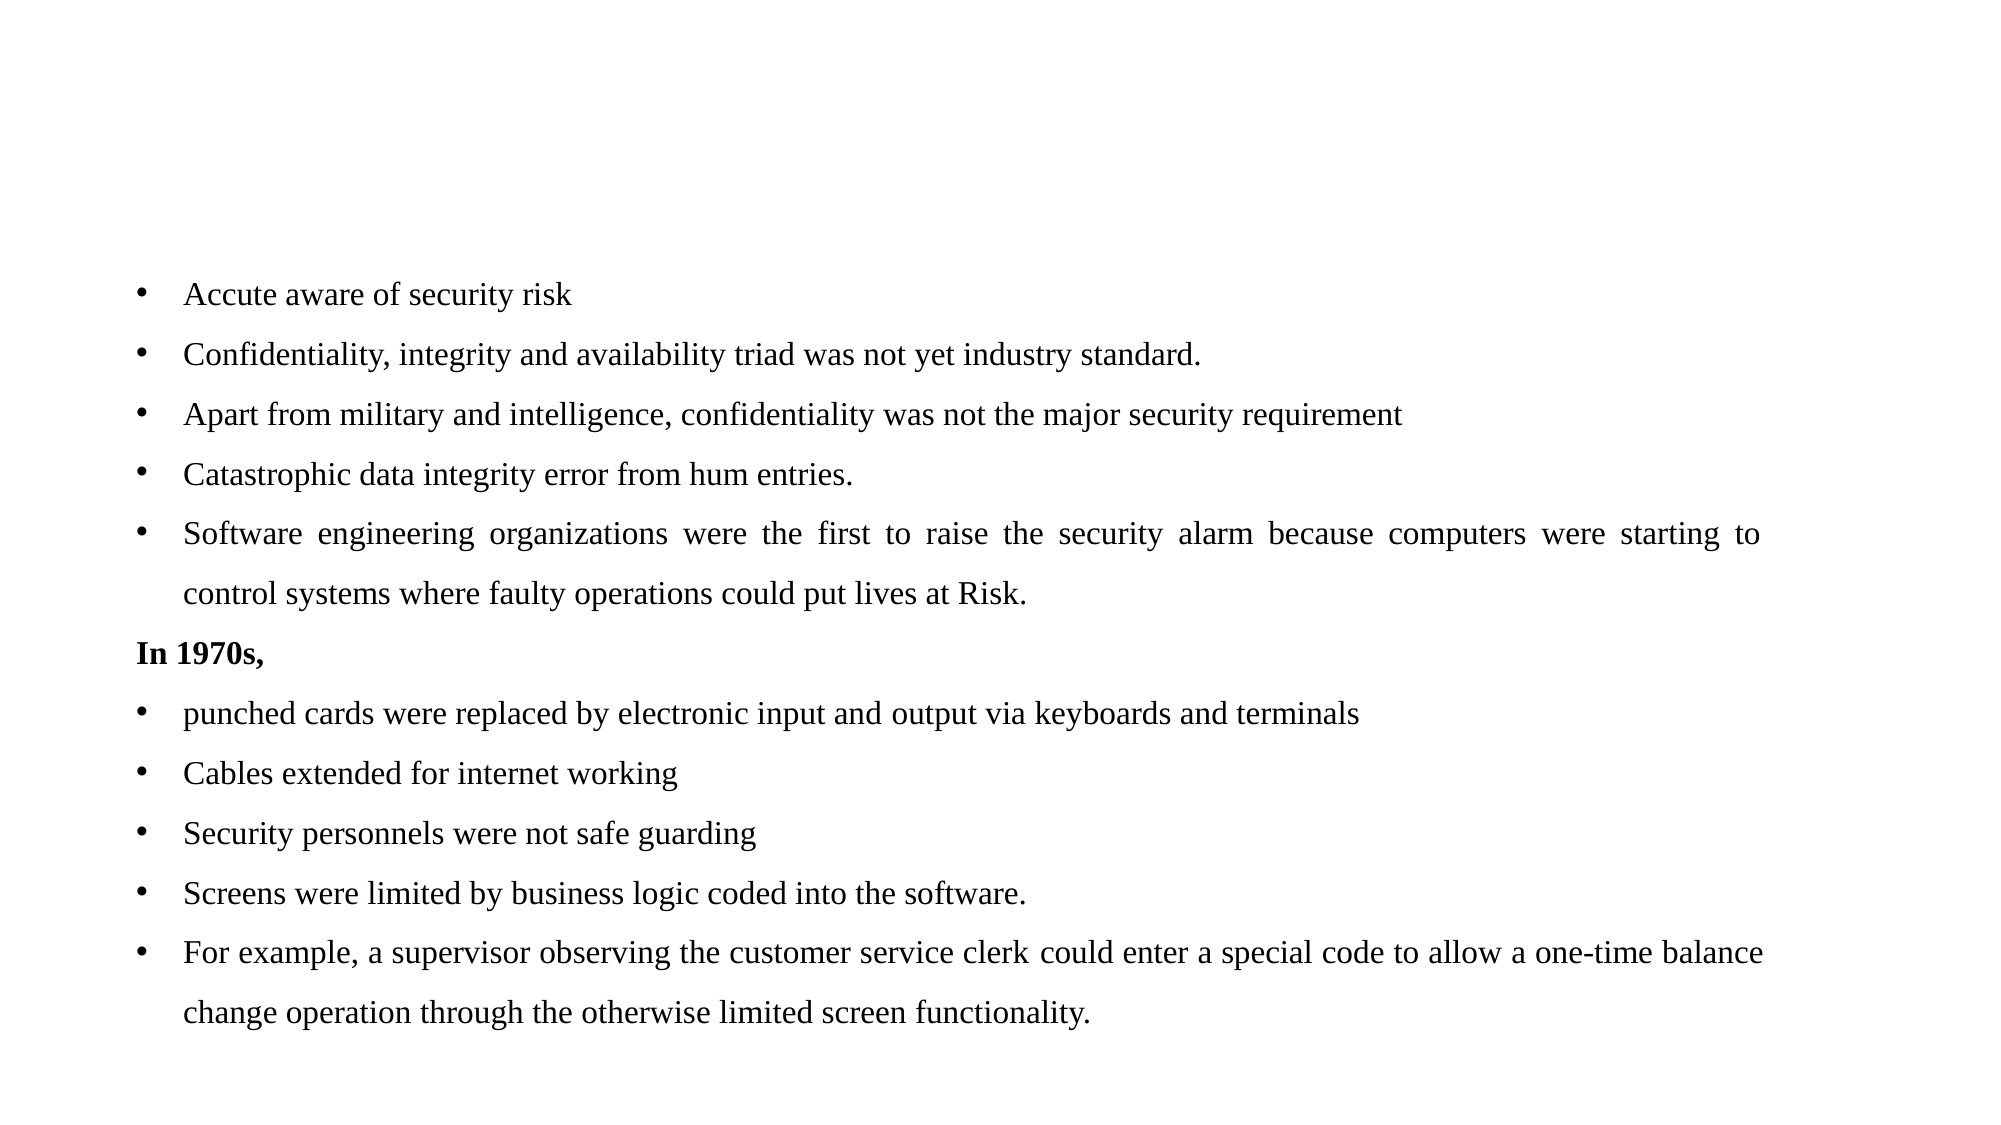

Accute aware of security risk
Confidentiality, integrity and availability triad was not yet industry standard.
Apart from military and intelligence, confidentiality was not the major security requirement
Catastrophic data integrity error from hum entries.
Software engineering organizations were the first to raise the security alarm because computers were starting to control systems where faulty operations could put lives at Risk.
In 1970s,
punched cards were replaced by electronic input and output via keyboards and terminals
Cables extended for internet working
Security personnels were not safe guarding
Screens were limited by business logic coded into the software.
For example, a supervisor observing the customer service clerk could enter a special code to allow a one-time balance change operation through the otherwise limited screen functionality.